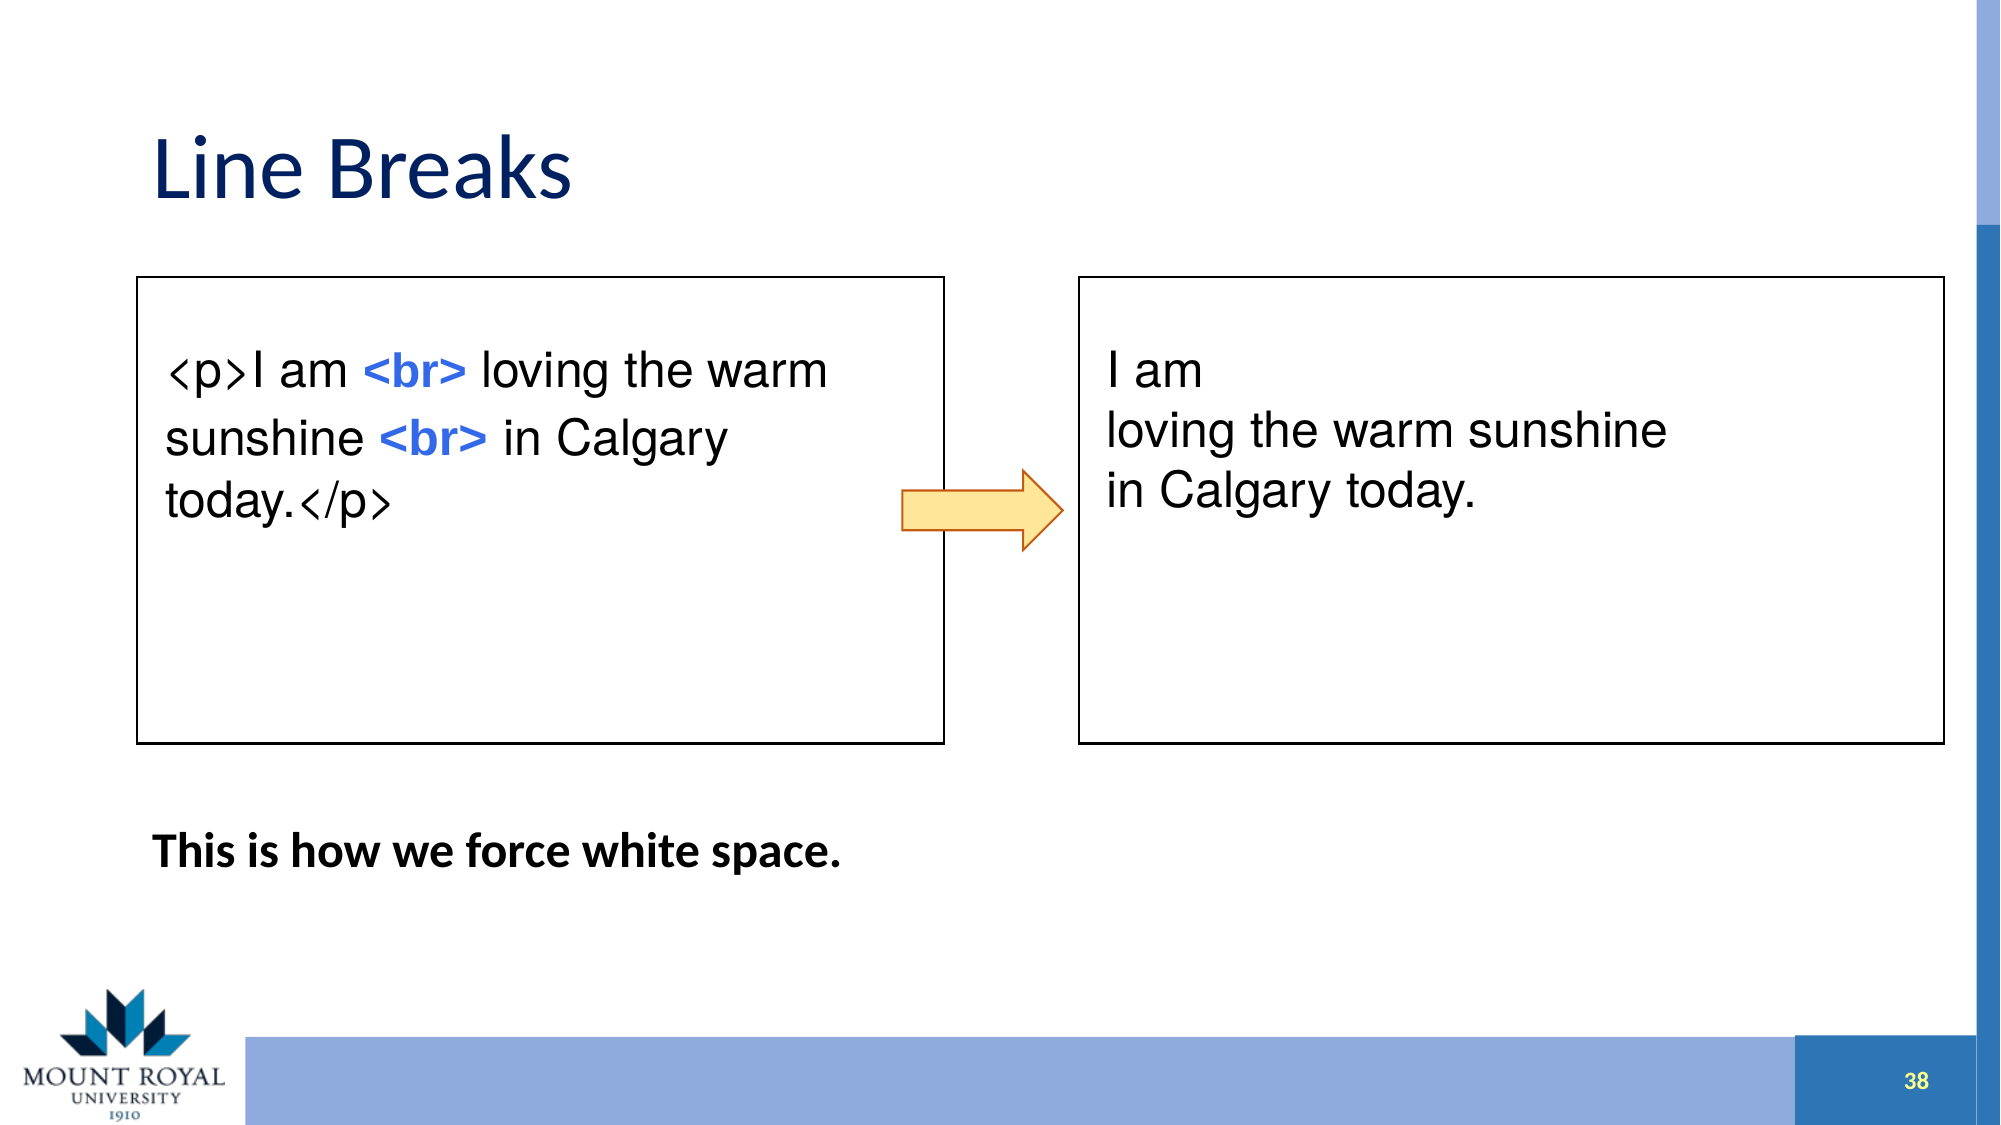

# Line Breaks

  <p>I am <br> loving the warm
  sunshine <br> in Calgary
  today.</p>

  I am
  loving the warm sunshine
  in Calgary today.

This is how we force white space.
38